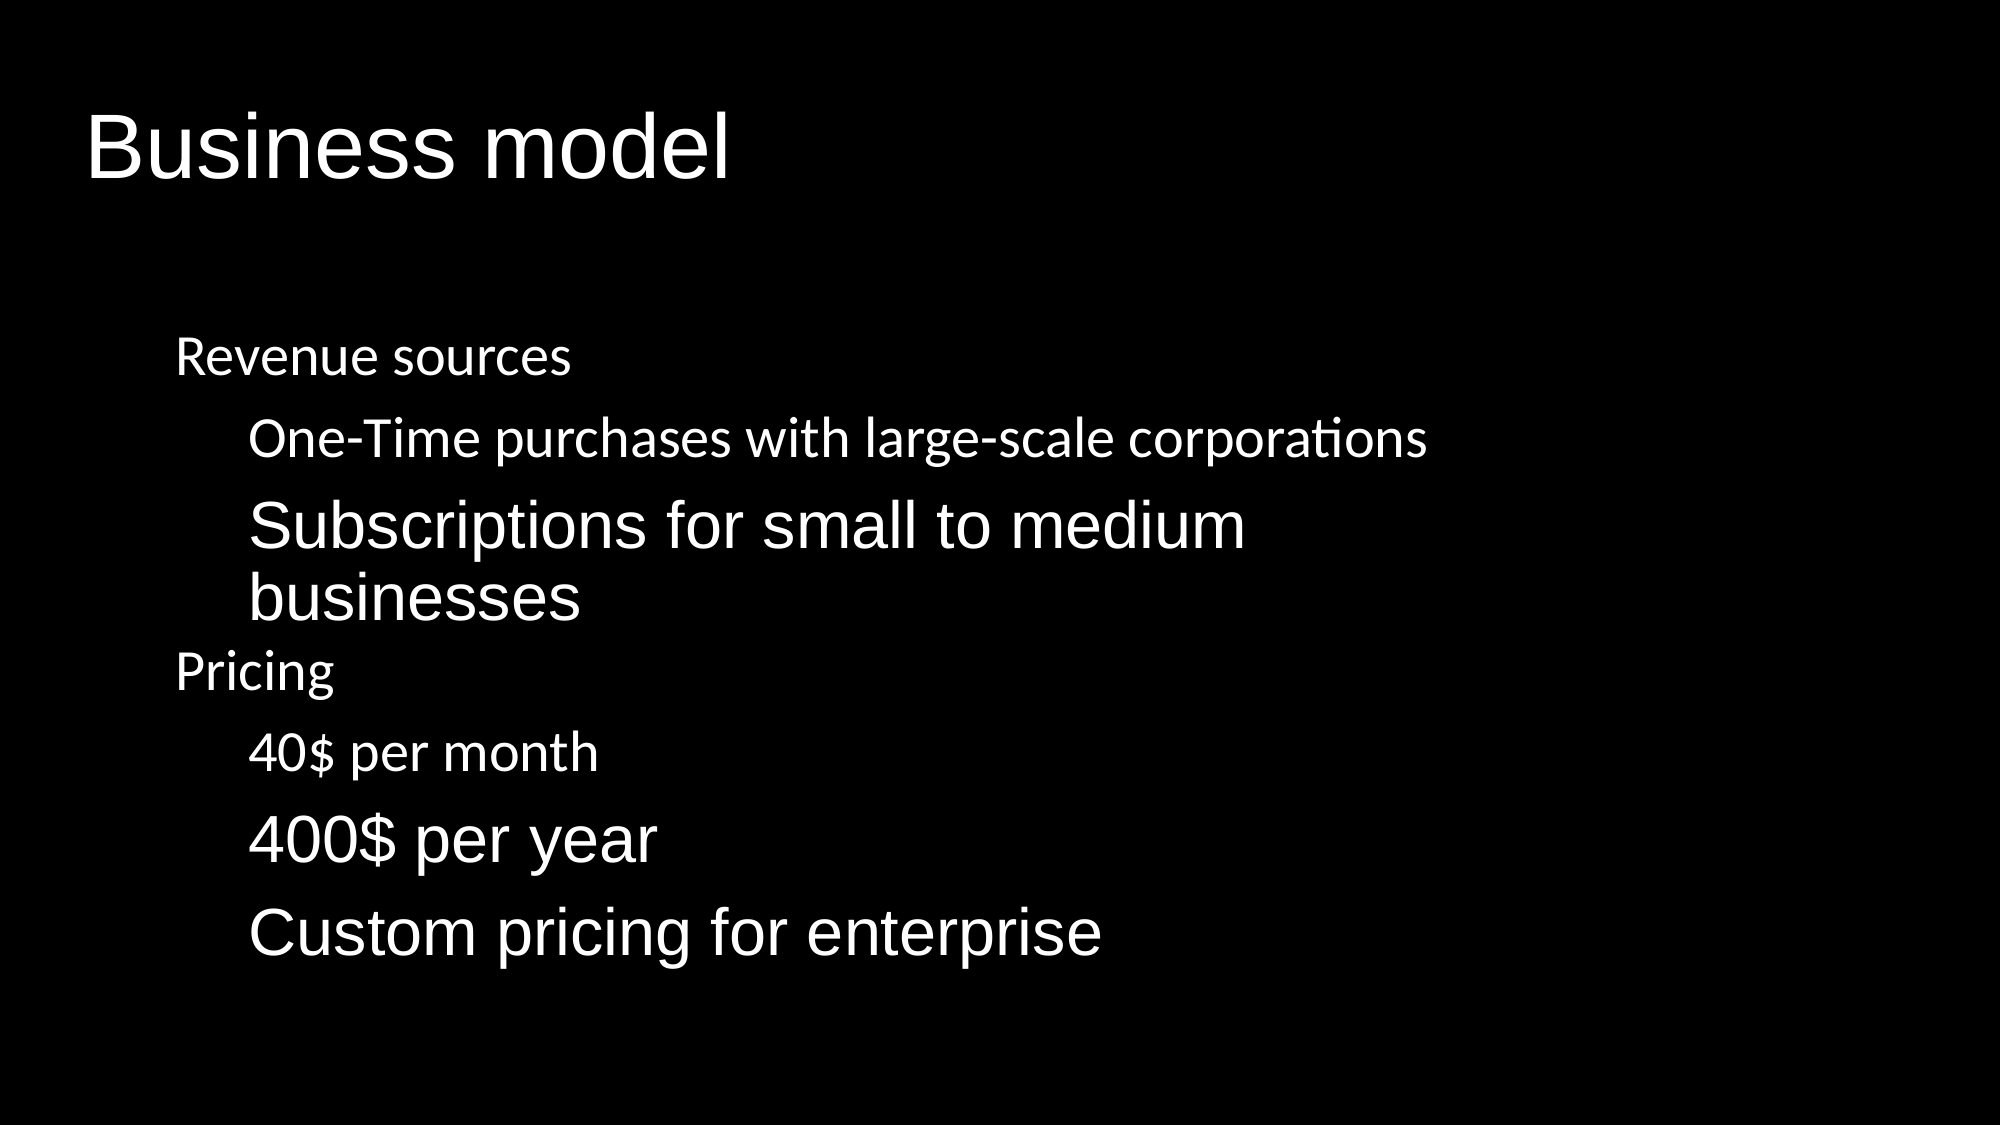

# Business model
Revenue sources
One-Time purchases with large-scale corporations
Subscriptions for small to medium businesses
Pricing
40$ per month
400$ per year
Custom pricing for enterprise